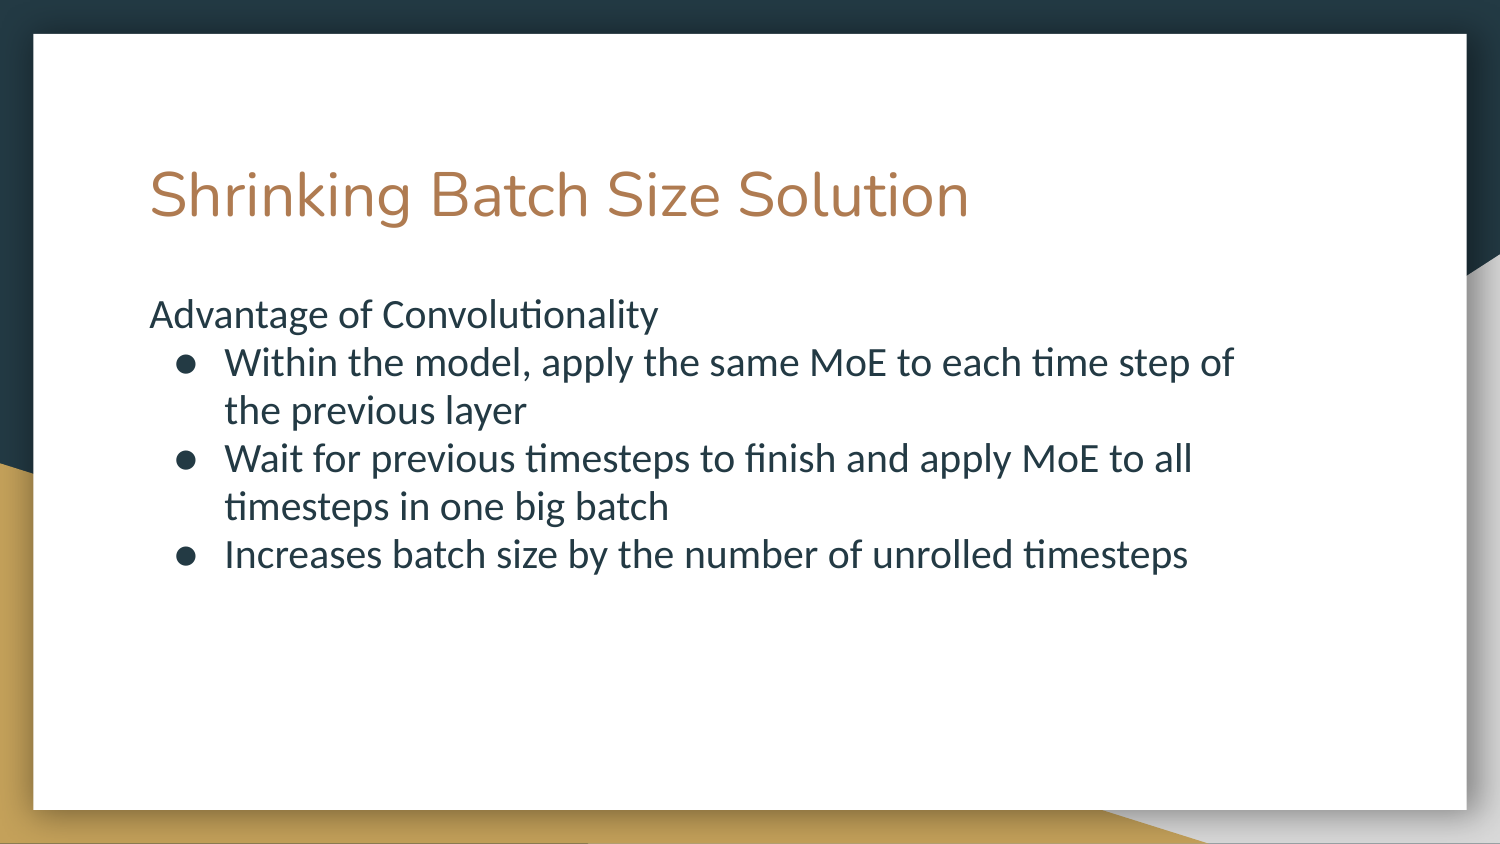

# Shrinking Batch Size Solution

Advantage of Convolutionality
Within the model, apply the same MoE to each time step of the previous layer
Wait for previous timesteps to finish and apply MoE to all timesteps in one big batch
Increases batch size by the number of unrolled timesteps